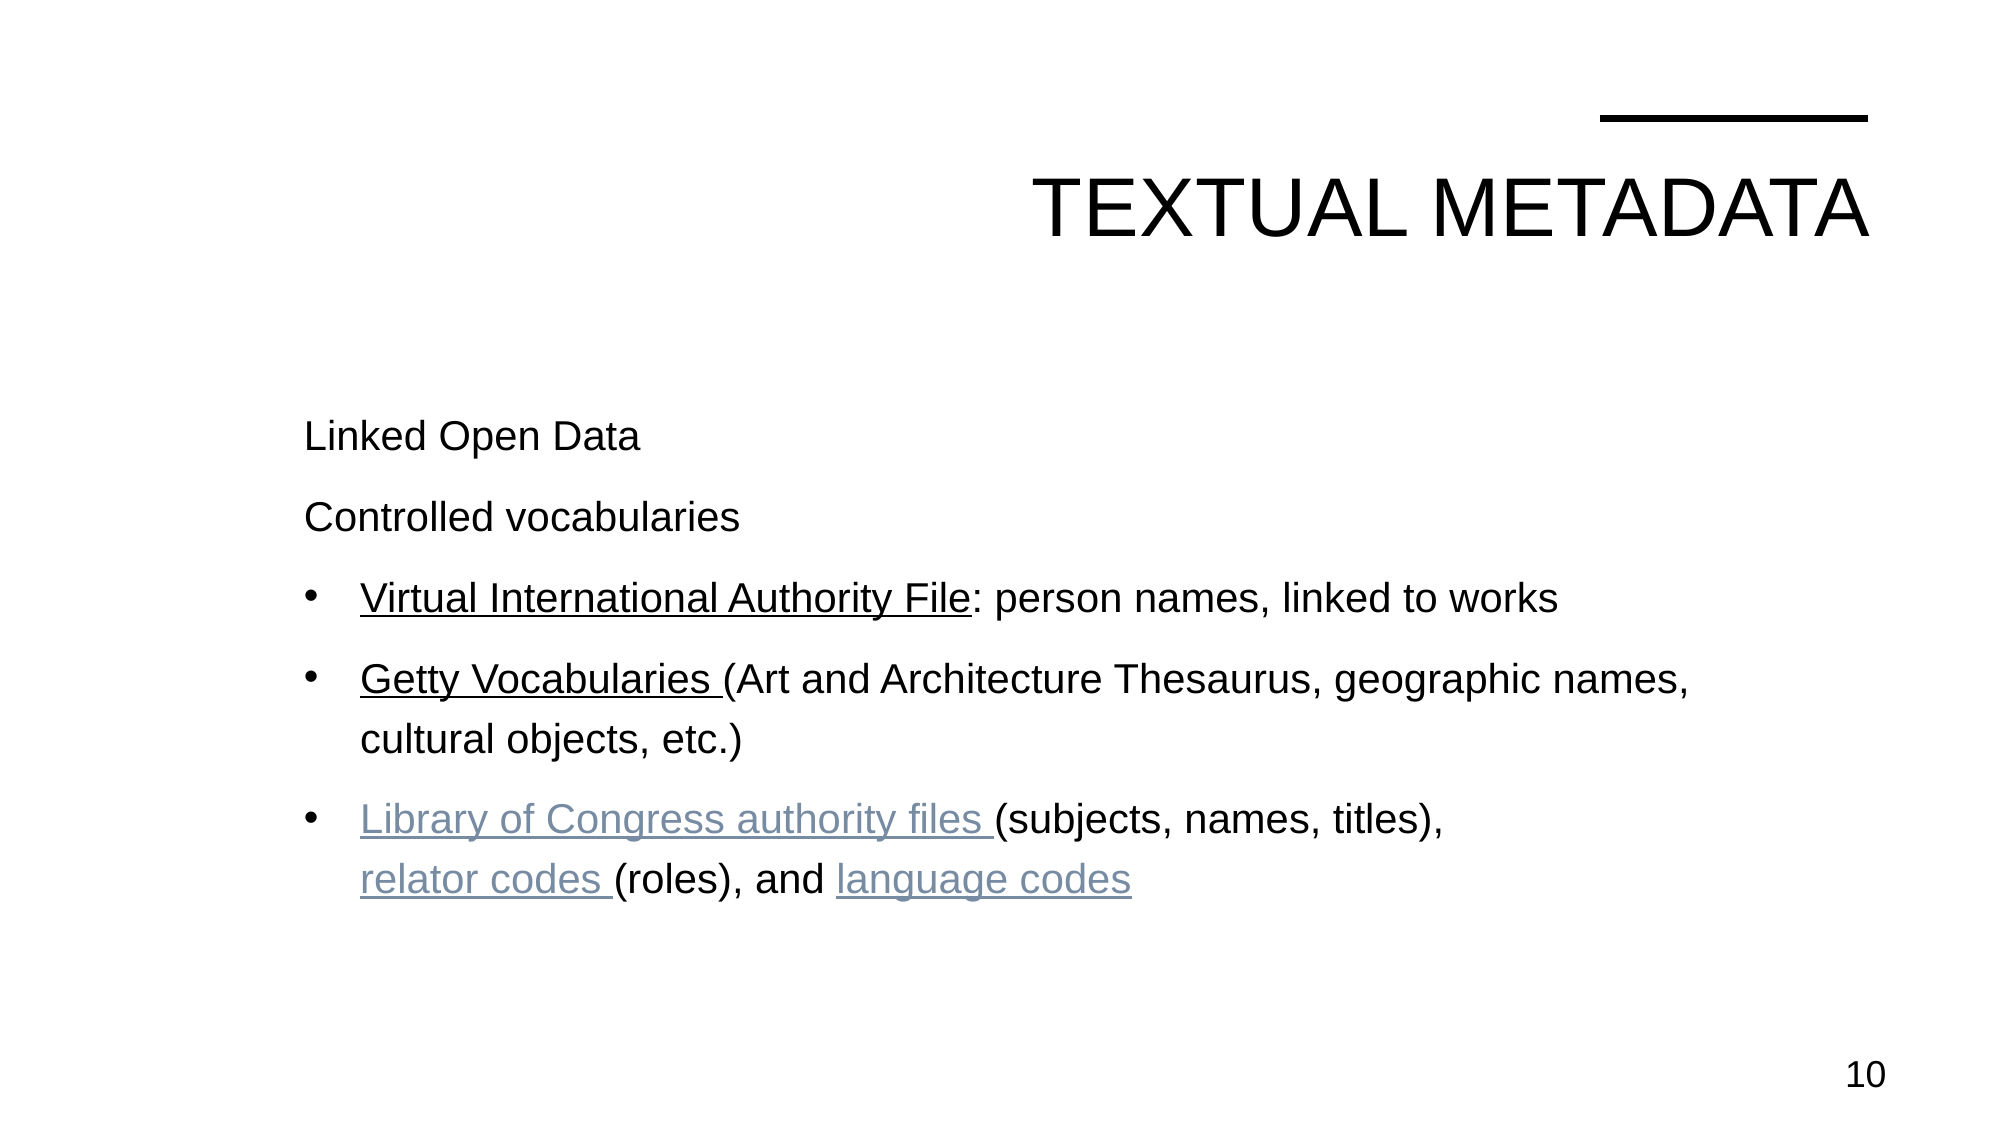

# Textual Metadata
Linked Open Data
Controlled vocabularies
Virtual International Authority File: person names, linked to works
Getty Vocabularies (Art and Architecture Thesaurus, geographic names, cultural objects, etc.)
Library of Congress authority files (subjects, names, titles), relator codes (roles), and language codes

10